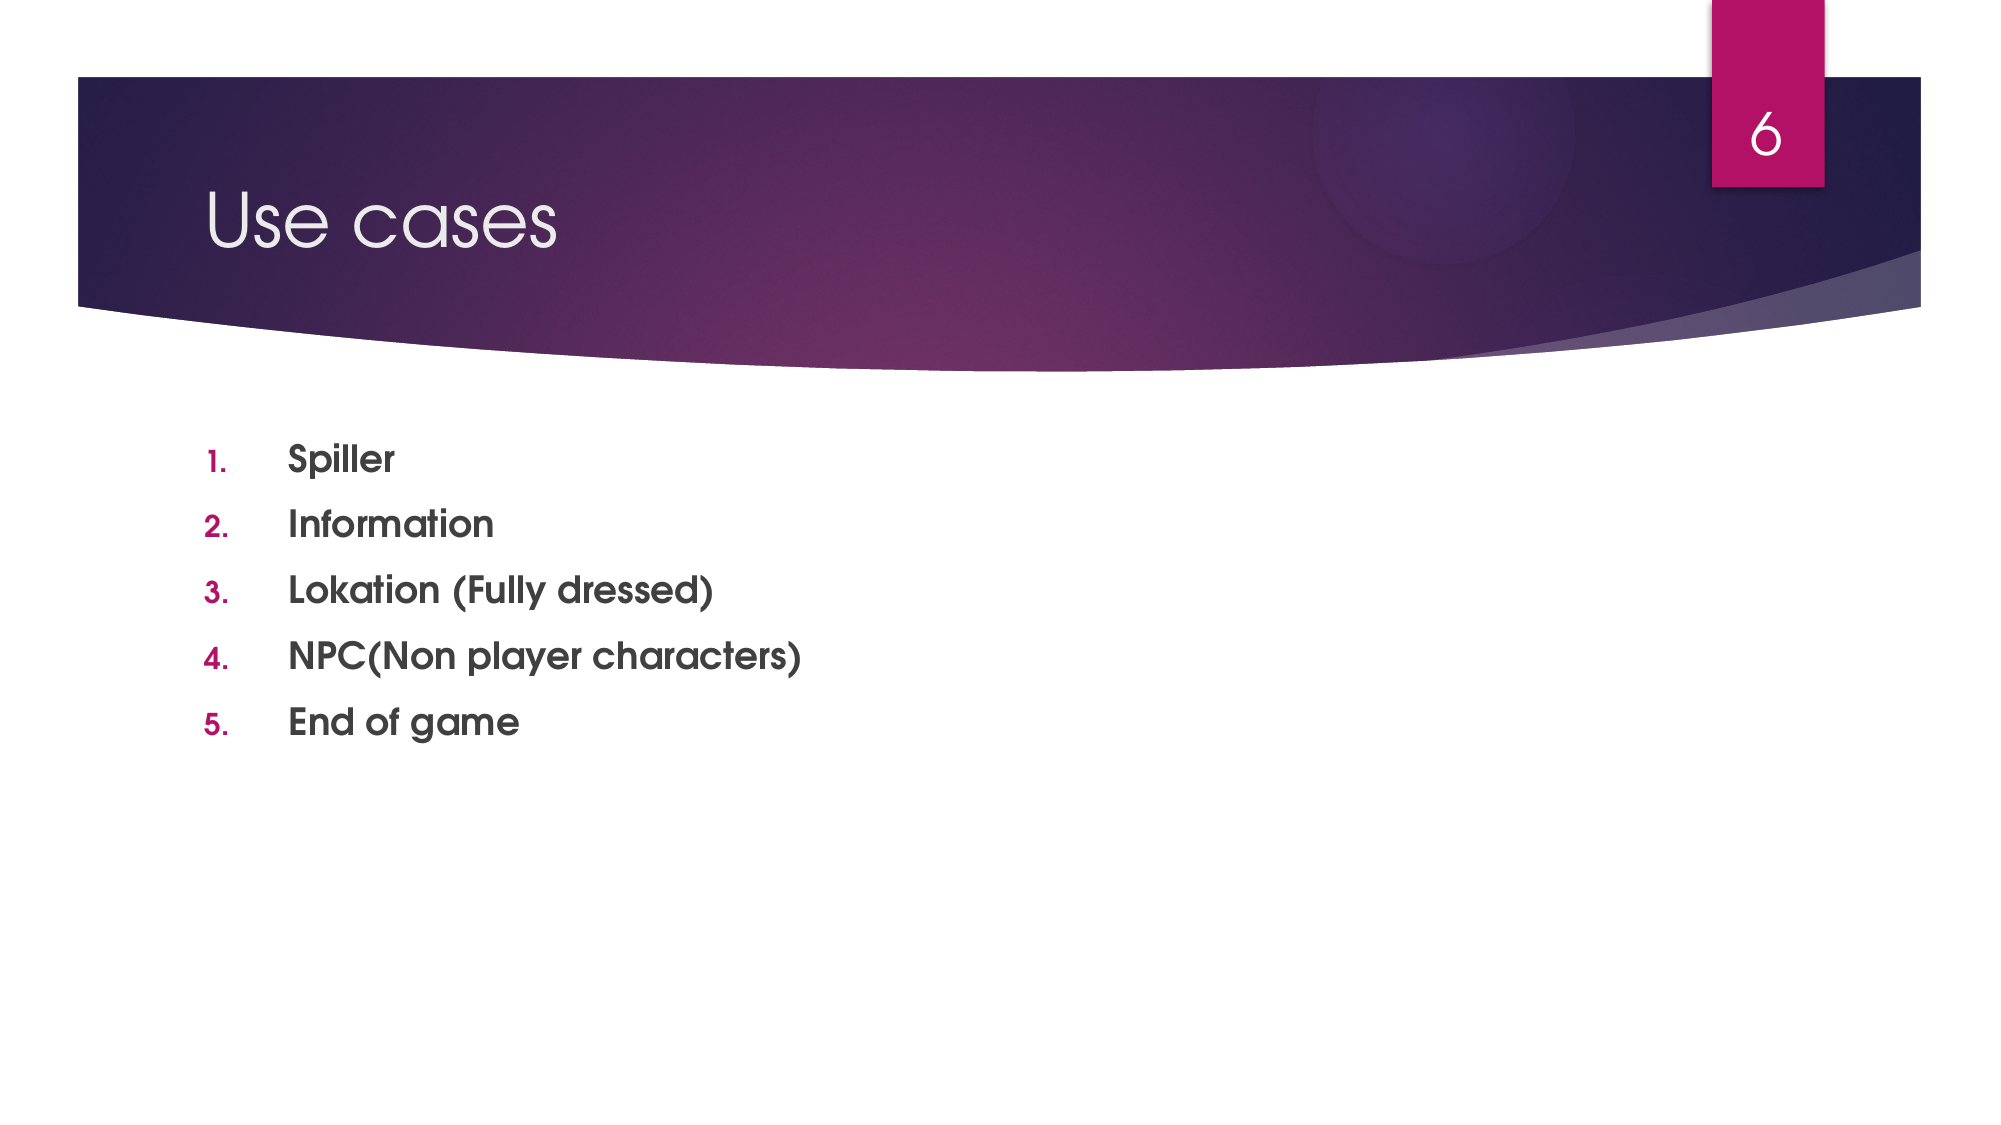

6
# Use cases
Spiller
Information
Lokation (Fully dressed)
NPC(Non player characters)
End of game